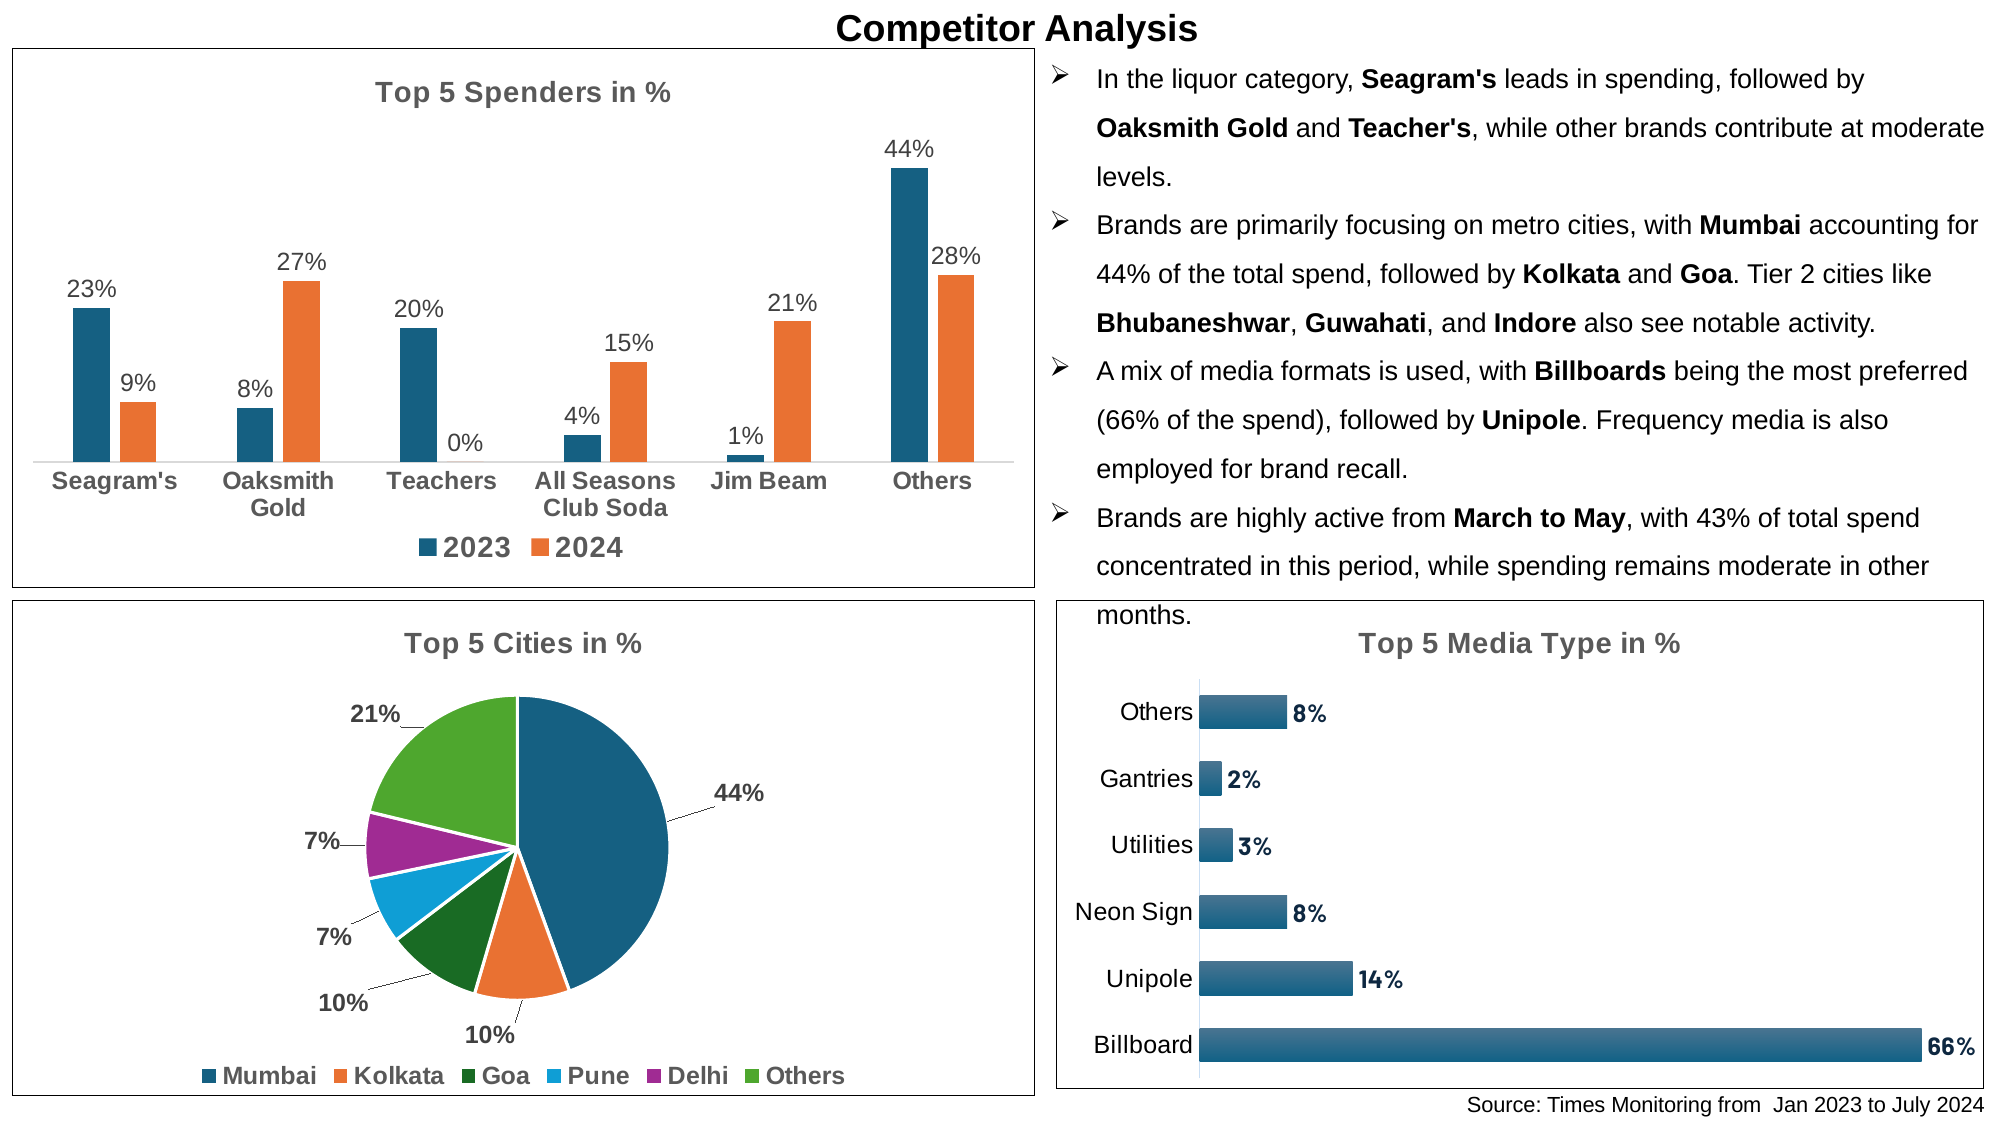

Competitor Analysis
In the liquor category, Seagram's leads in spending, followed by Oaksmith Gold and Teacher's, while other brands contribute at moderate levels.
Brands are primarily focusing on metro cities, with Mumbai accounting for 44% of the total spend, followed by Kolkata and Goa. Tier 2 cities like Bhubaneshwar, Guwahati, and Indore also see notable activity.
A mix of media formats is used, with Billboards being the most preferred (66% of the spend), followed by Unipole. Frequency media is also employed for brand recall.
Brands are highly active from March to May, with 43% of total spend concentrated in this period, while spending remains moderate in other months.

### Chart: Top 5 Spenders in %

| Category | 2023 | 2024 |
|---|---|---|
| Seagram's | 0.23 | 0.09 |
| Oaksmith Gold | 0.08 | 0.27 |
| Teachers | 0.2 | 0.0 |
| All Seasons Club Soda | 0.04 | 0.15 |
| Jim Beam | 0.01 | 0.21 |
| Others | 0.44 | 0.28 |

### Chart: Top 5 Cities in %

| Category | Top 5 Cities |
|---|---|
| Mumbai | 0.44 |
| Kolkata | 0.1 |
| Goa | 0.1 |
| Pune | 0.07 |
| Delhi | 0.07 |
| Others | 0.21 |

### Chart: Top 5 Media Type in %

| Category | Top 5 Media Type |
|---|---|
| Billboard | 0.66 |
| Unipole | 0.14 |
| Neon Sign | 0.08 |
| Utilities | 0.03 |
| Gantries | 0.02 |
| Others | 0.08 |
Source: Times Monitoring from  Jan 2023 to July 2024